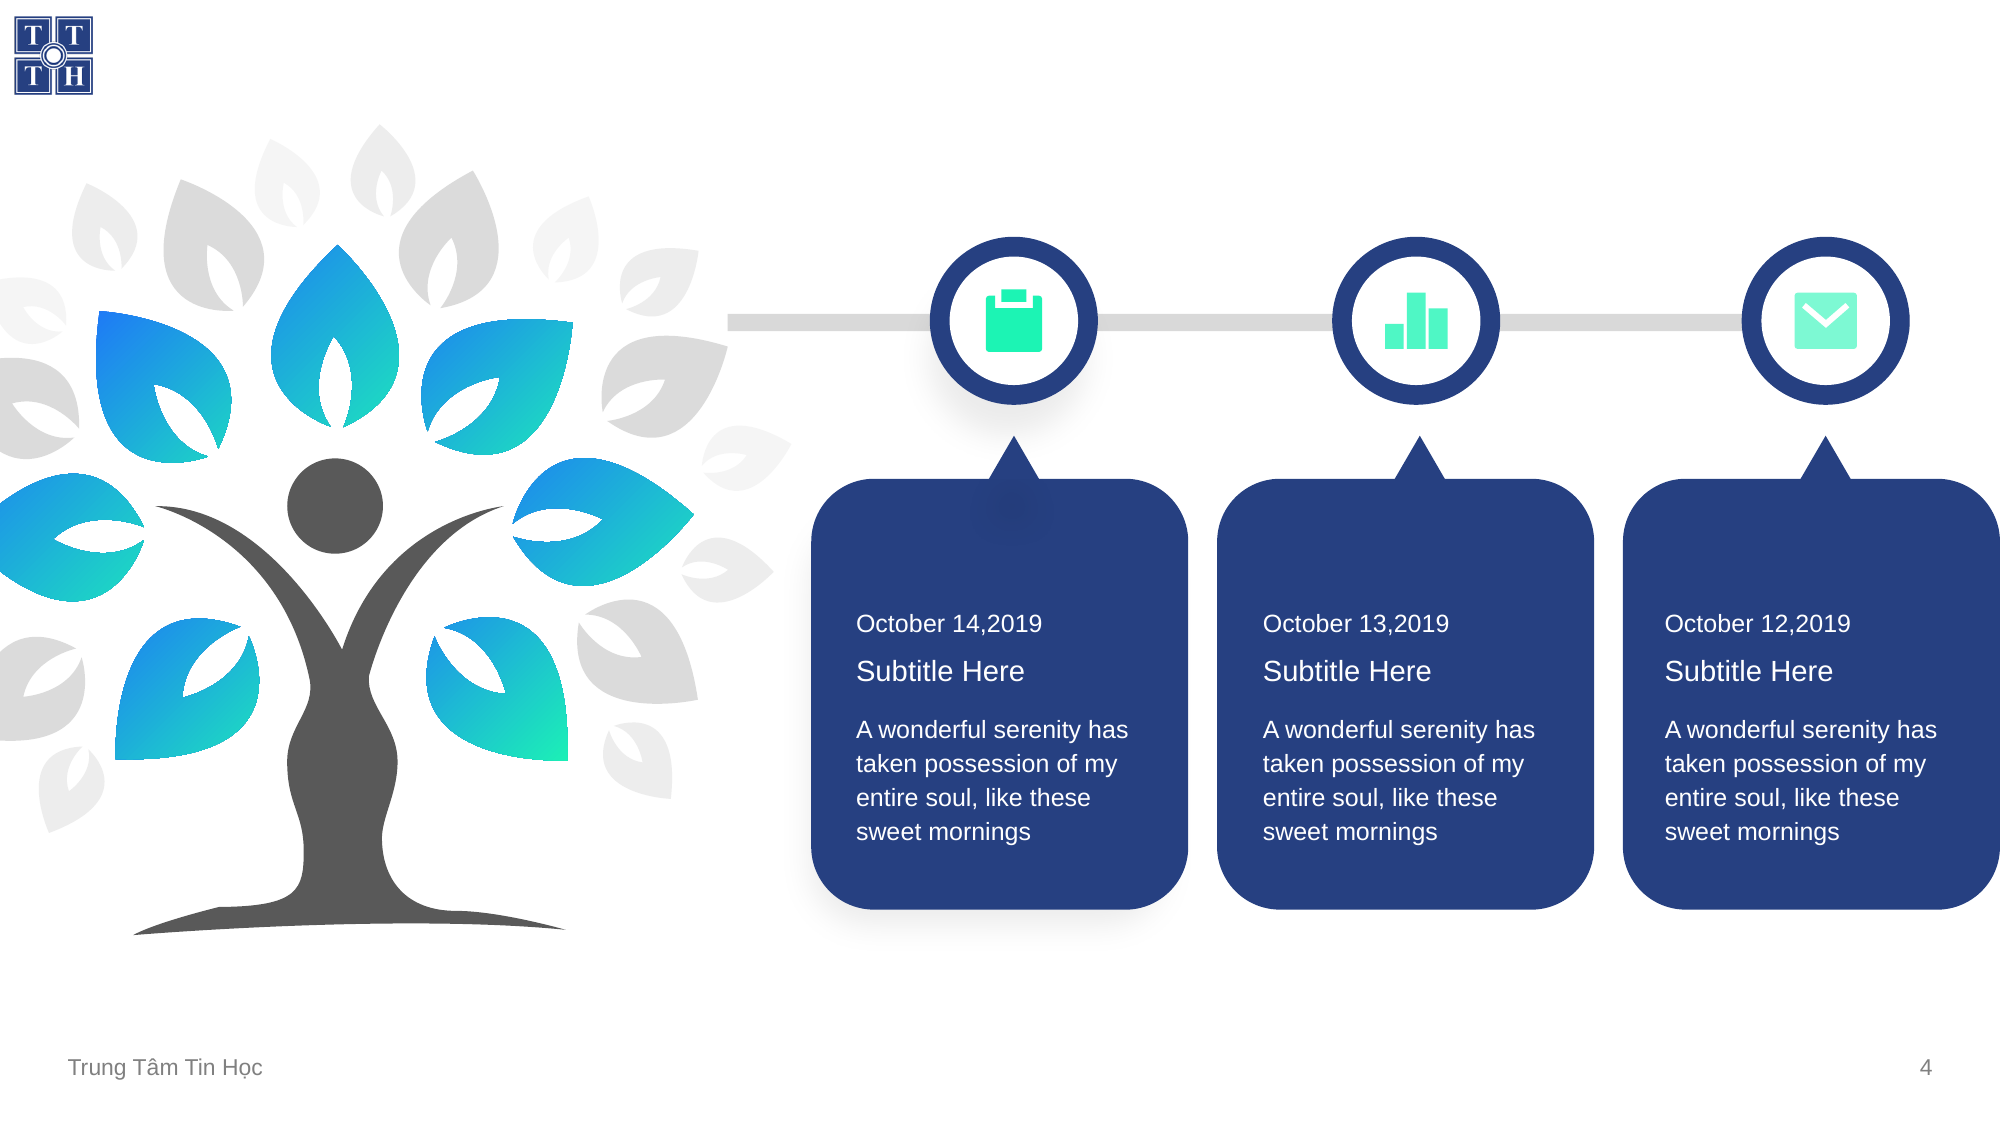

October 14,2019
October 13,2019
October 12,2019
Subtitle Here
Subtitle Here
Subtitle Here
A wonderful serenity has taken possession of my entire soul, like these sweet mornings
A wonderful serenity has taken possession of my entire soul, like these sweet mornings
A wonderful serenity has taken possession of my entire soul, like these sweet mornings